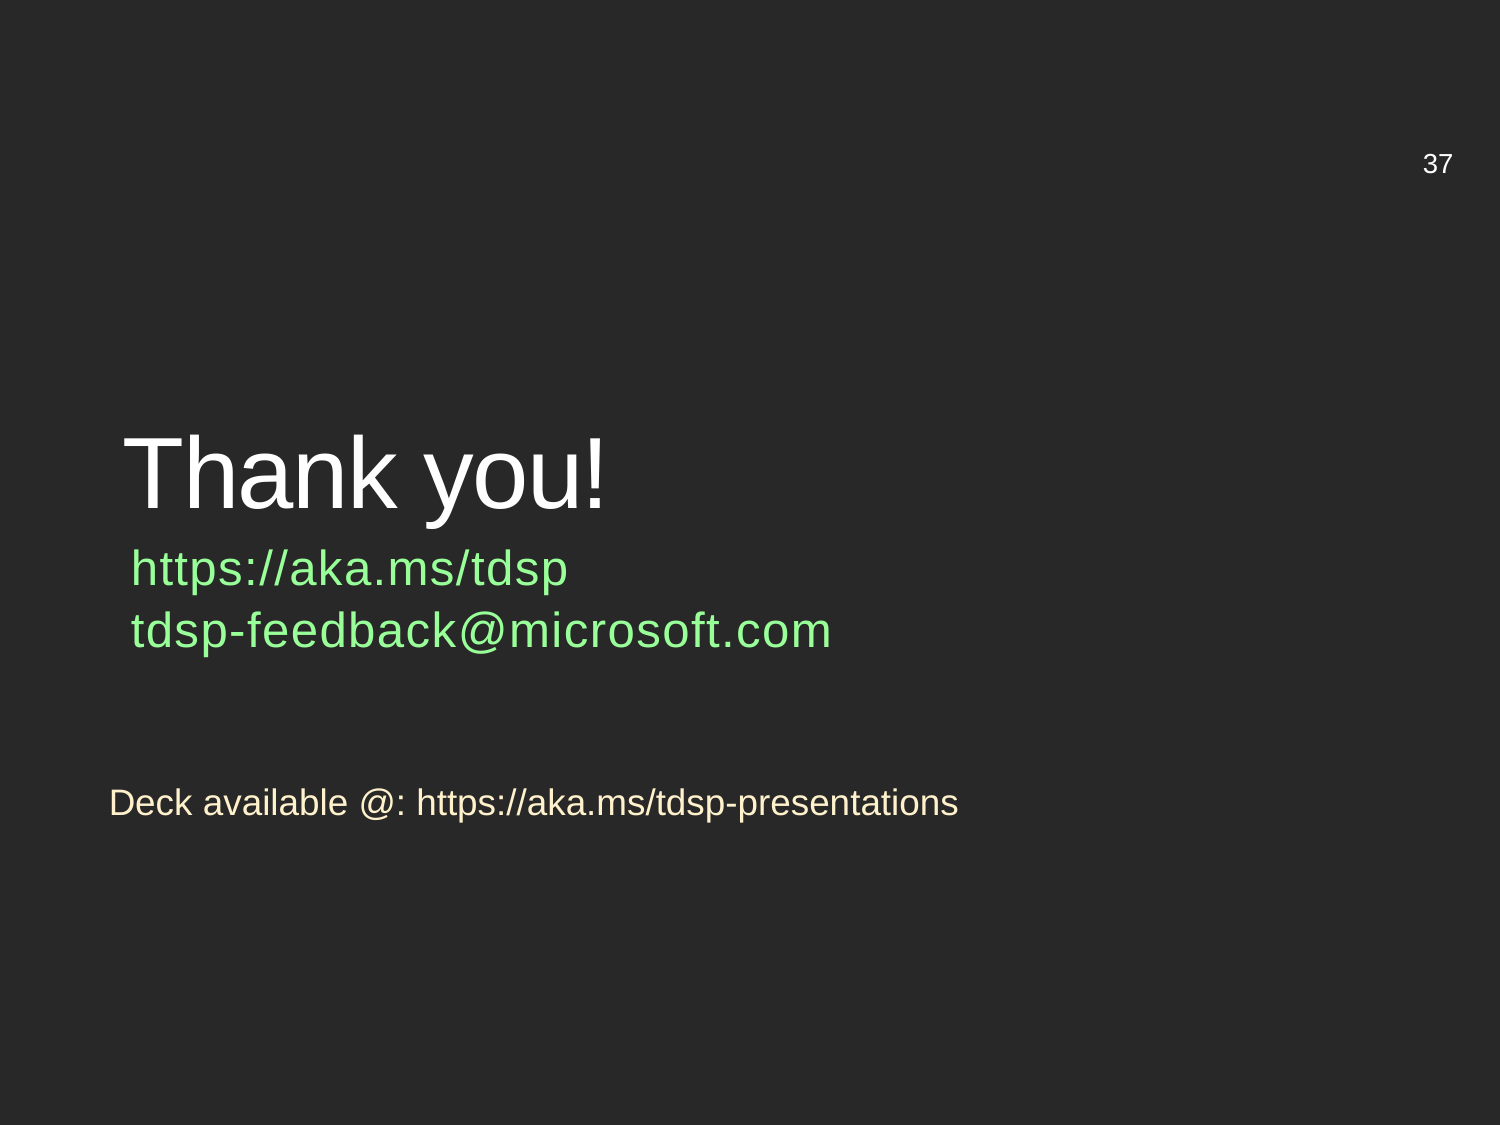

37
# Thank you!
https://aka.ms/tdsp
tdsp-feedback@microsoft.com

Deck available @: https://aka.ms/tdsp-presentations